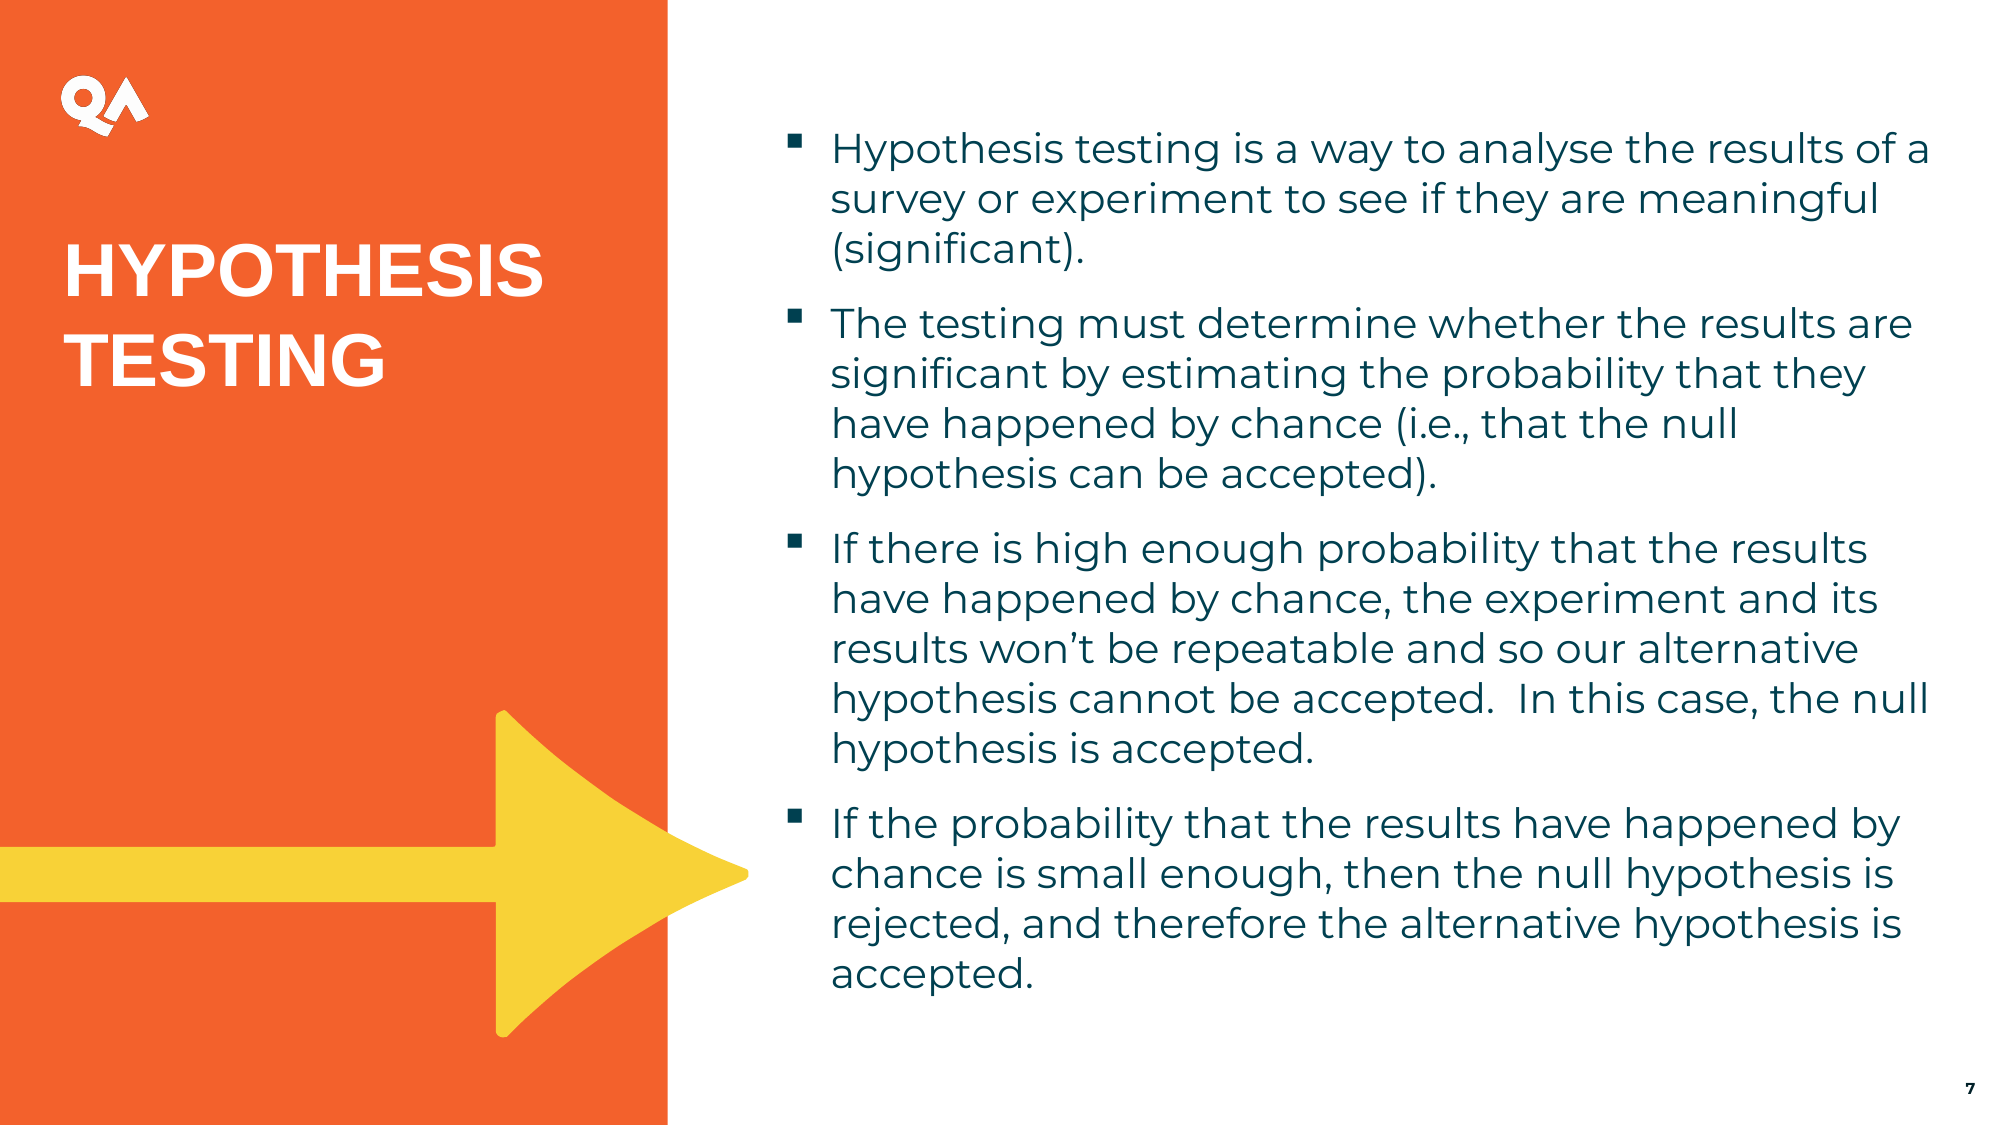

Hypothesis testing is a way to analyse the results of a survey or experiment to see if they are meaningful (significant).
The testing must determine whether the results are significant by estimating the probability that they have happened by chance (i.e., that the null hypothesis can be accepted).
If there is high enough probability that the results have happened by chance, the experiment and its results won’t be repeatable and so our alternative hypothesis cannot be accepted.  In this case, the null hypothesis is accepted.
If the probability that the results have happened by chance is small enough, then the null hypothesis is rejected, and therefore the alternative hypothesis is accepted.

HYPOTHESIS testing
7